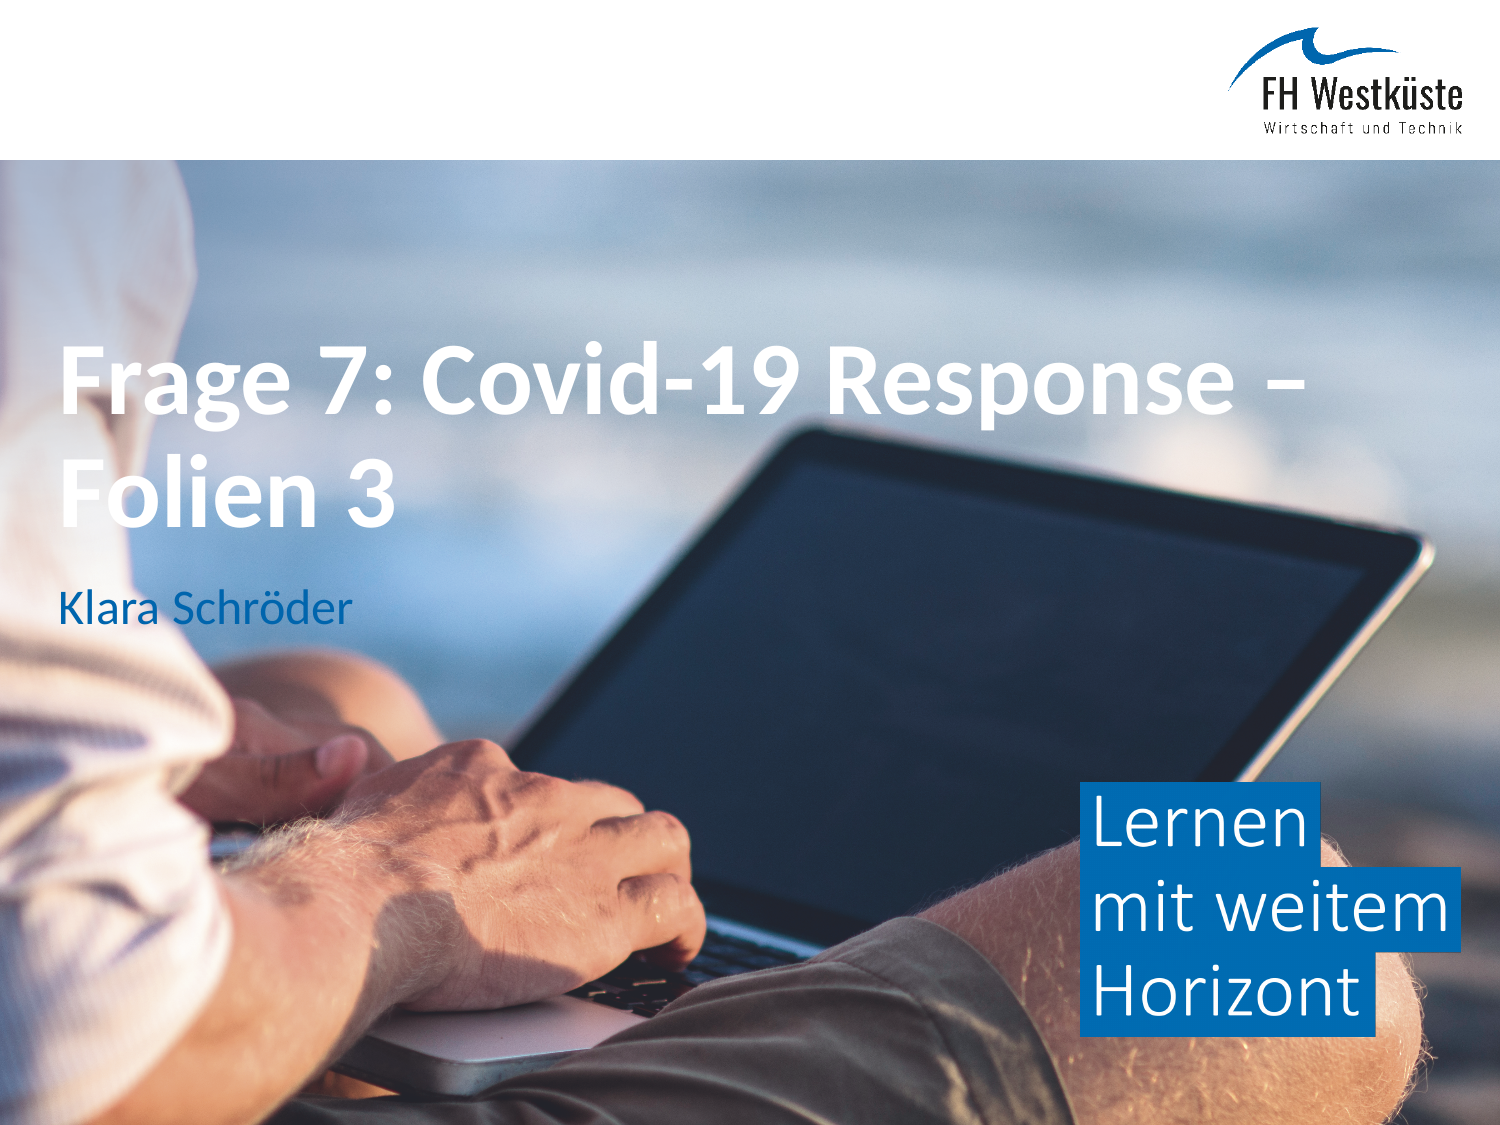

# Frage 7: Covid-19 Response – Folien 3
Klara Schröder